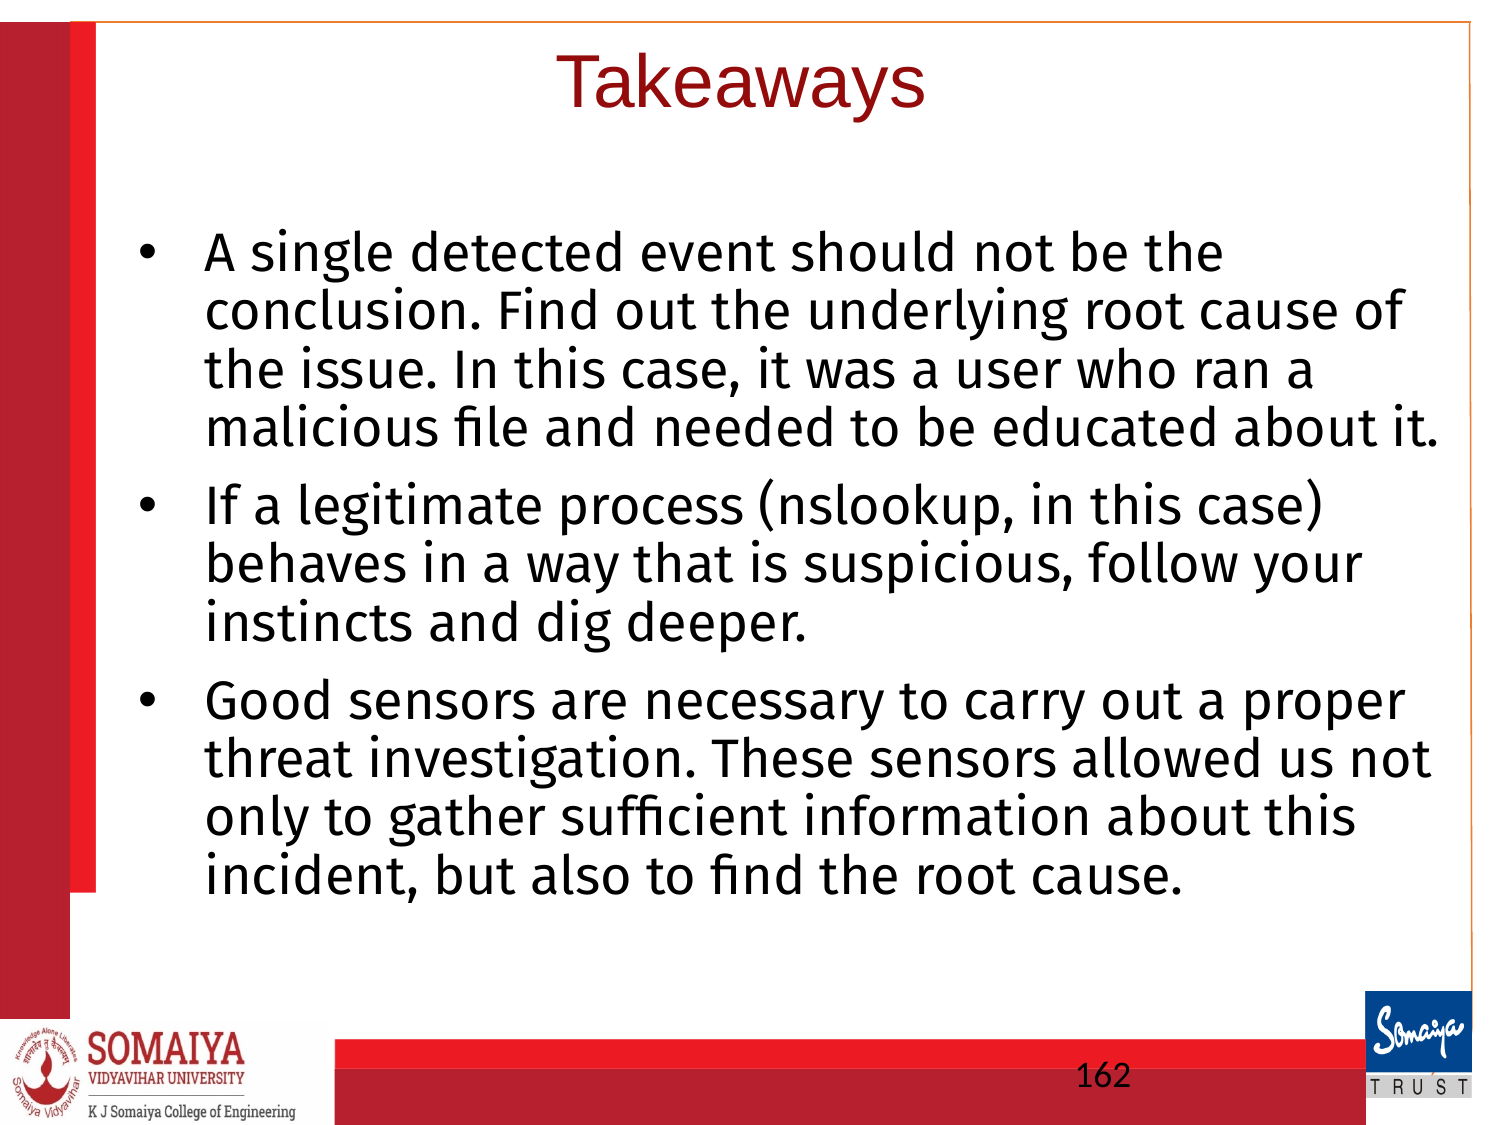

# Takeaways
A single detected event should not be the conclusion. Find out the underlying root cause of the issue. In this case, it was a user who ran a malicious file and needed to be educated about it.
If a legitimate process (nslookup, in this case) behaves in a way that is suspicious, follow your instincts and dig deeper.
Good sensors are necessary to carry out a proper threat investigation. These sensors allowed us not only to gather sufficient information about this incident, but also to find the root cause.
162